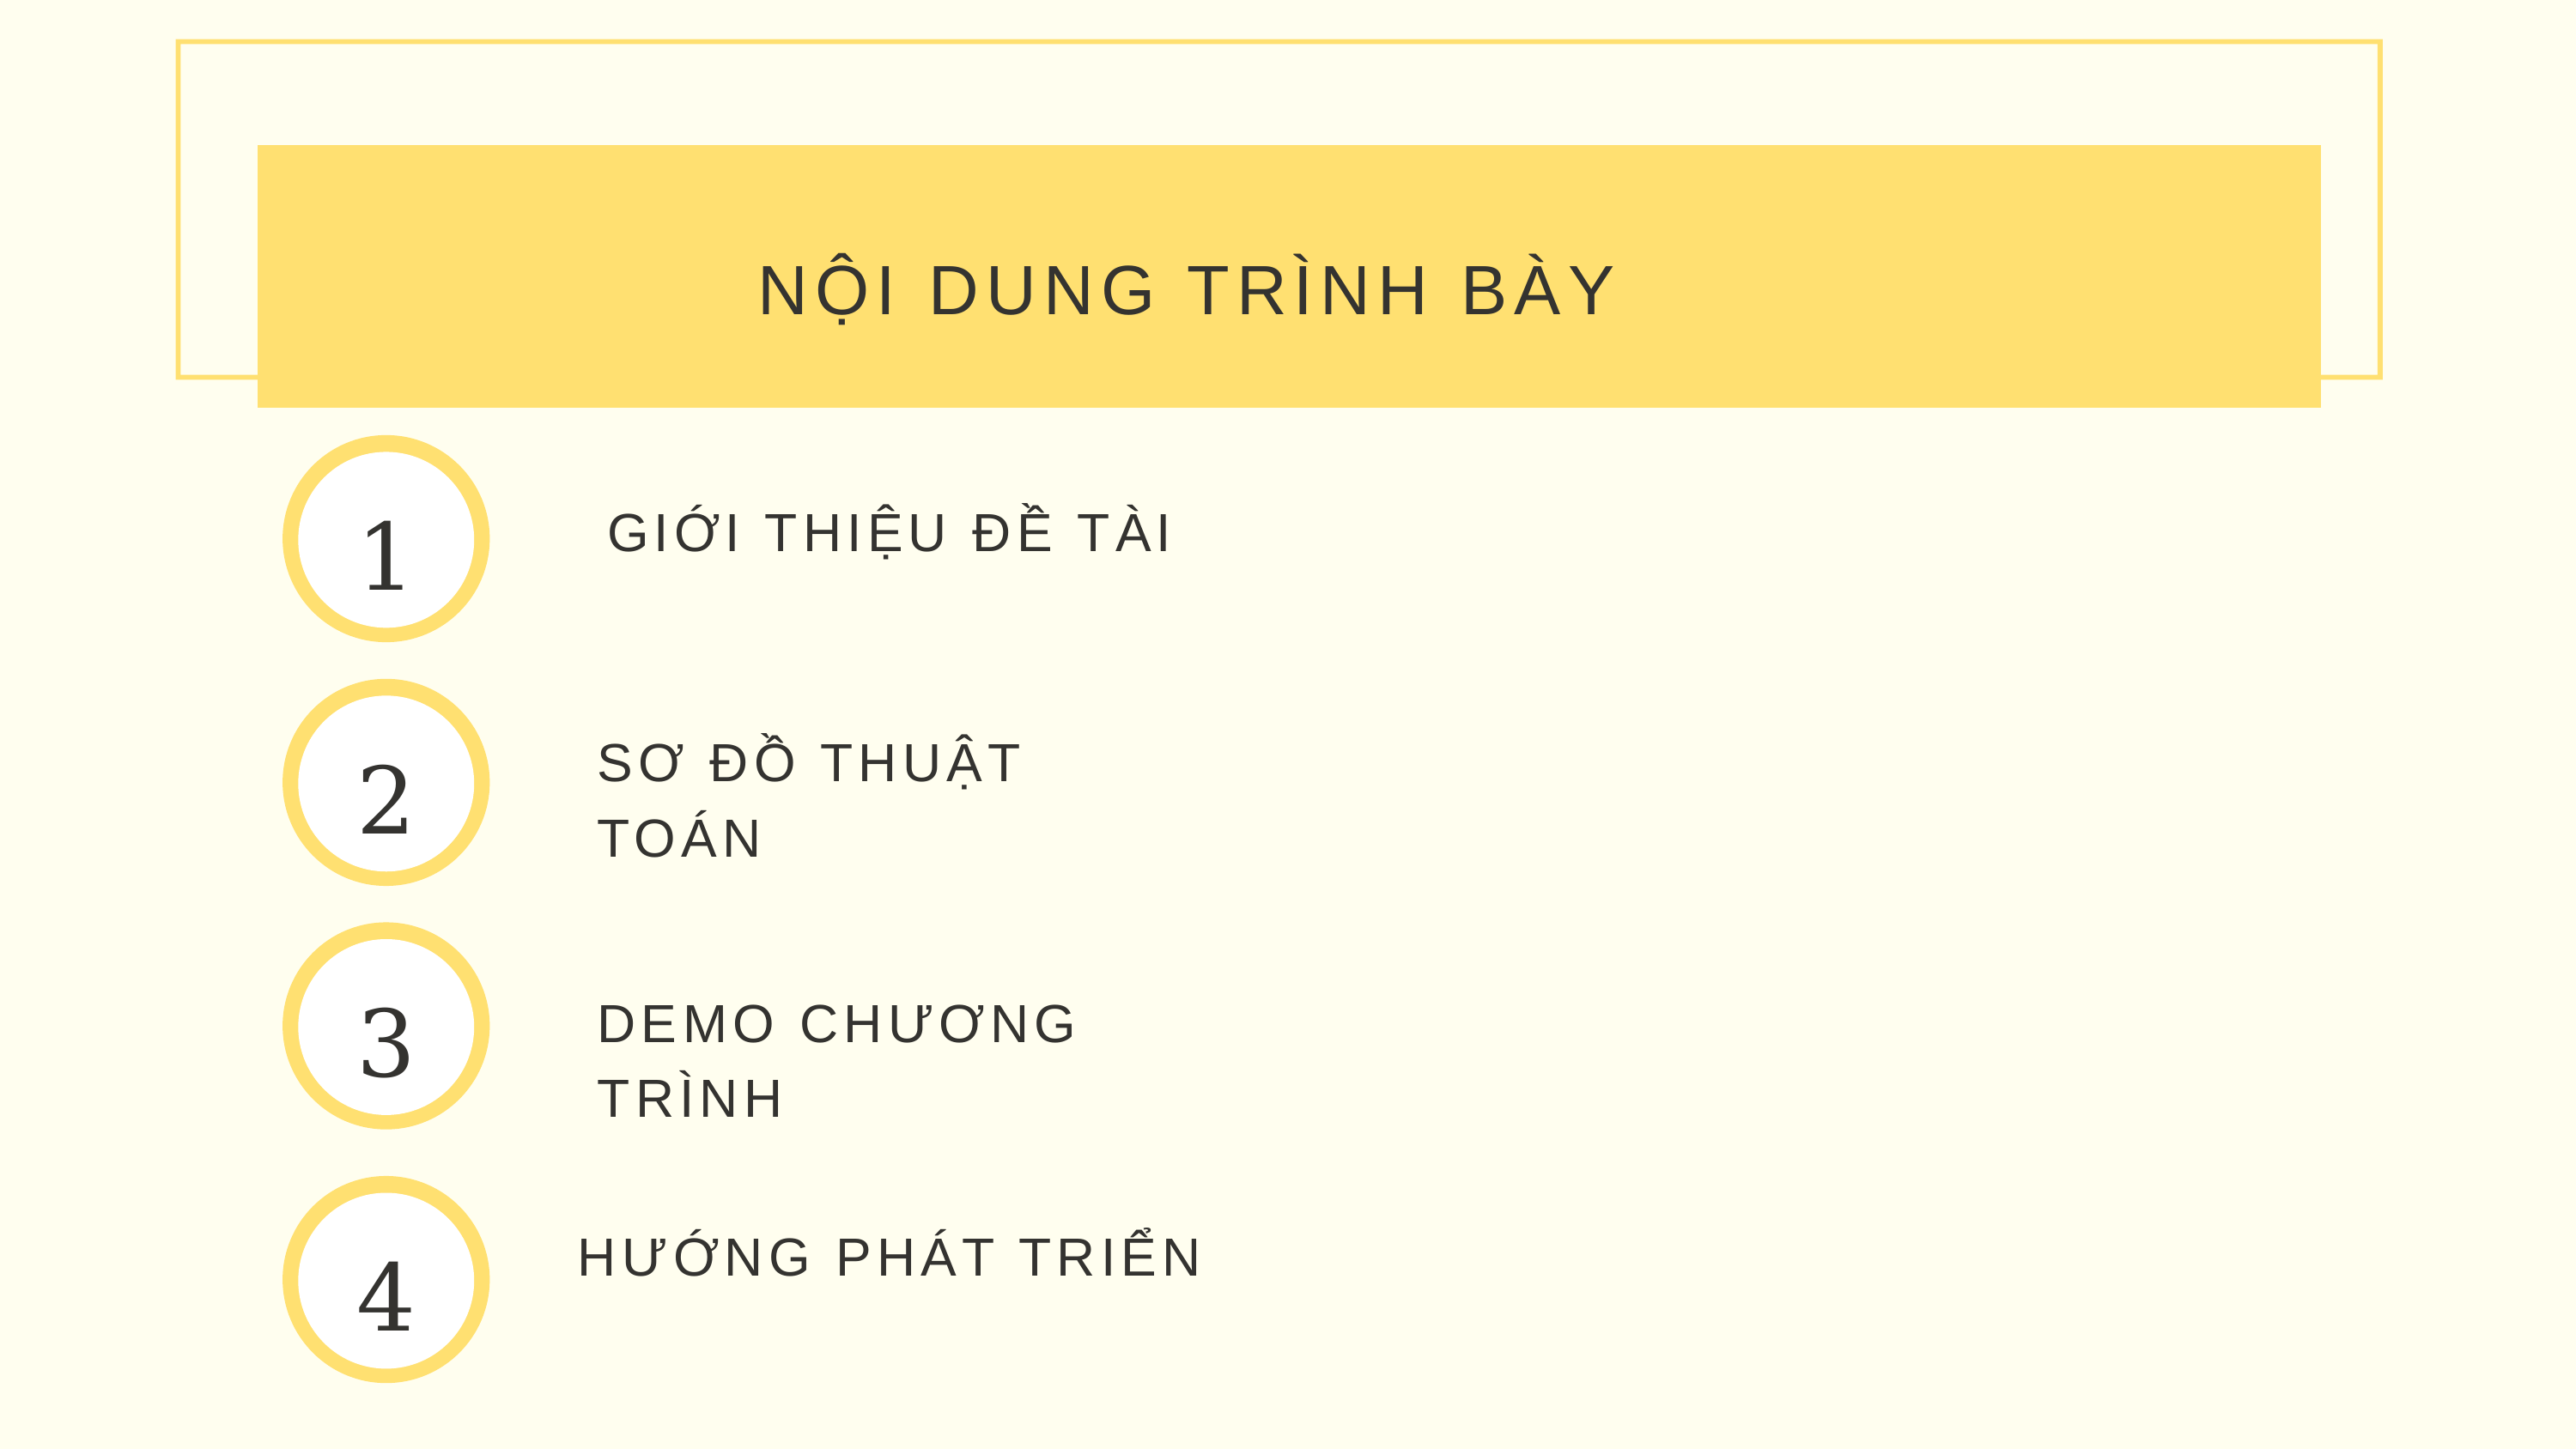

NỘI DUNG TRÌNH BÀY

1
GIỚI THIỆU ĐỀ TÀI

SƠ ĐỒ THUẬT TOÁN
2

3
DEMO CHƯƠNG TRÌNH

HƯỚNG PHÁT TRIỂN
4